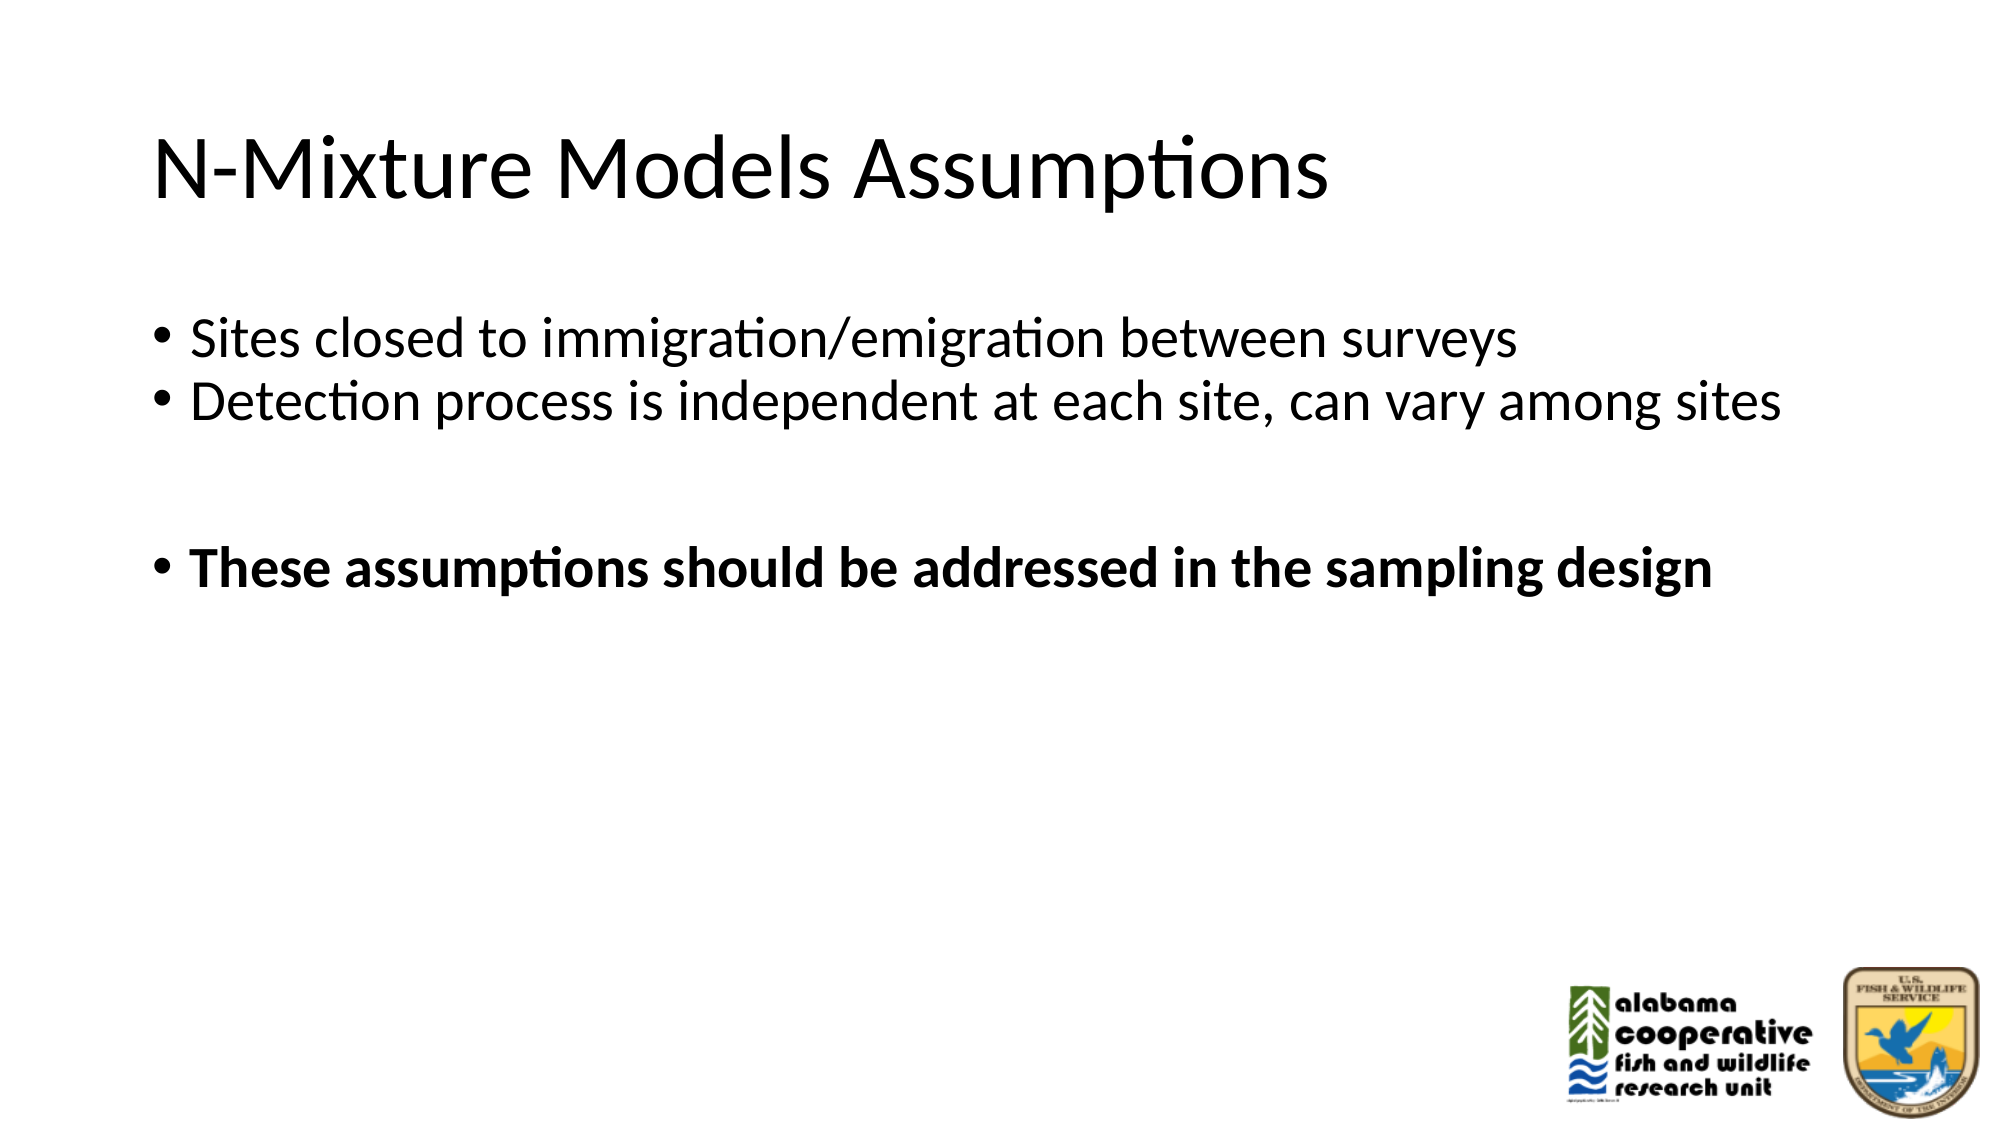

# N-Mixture Models Assumptions
Sites closed to immigration/emigration between surveys
Detection process is independent at each site, can vary among sites

These assumptions should be addressed in the sampling design